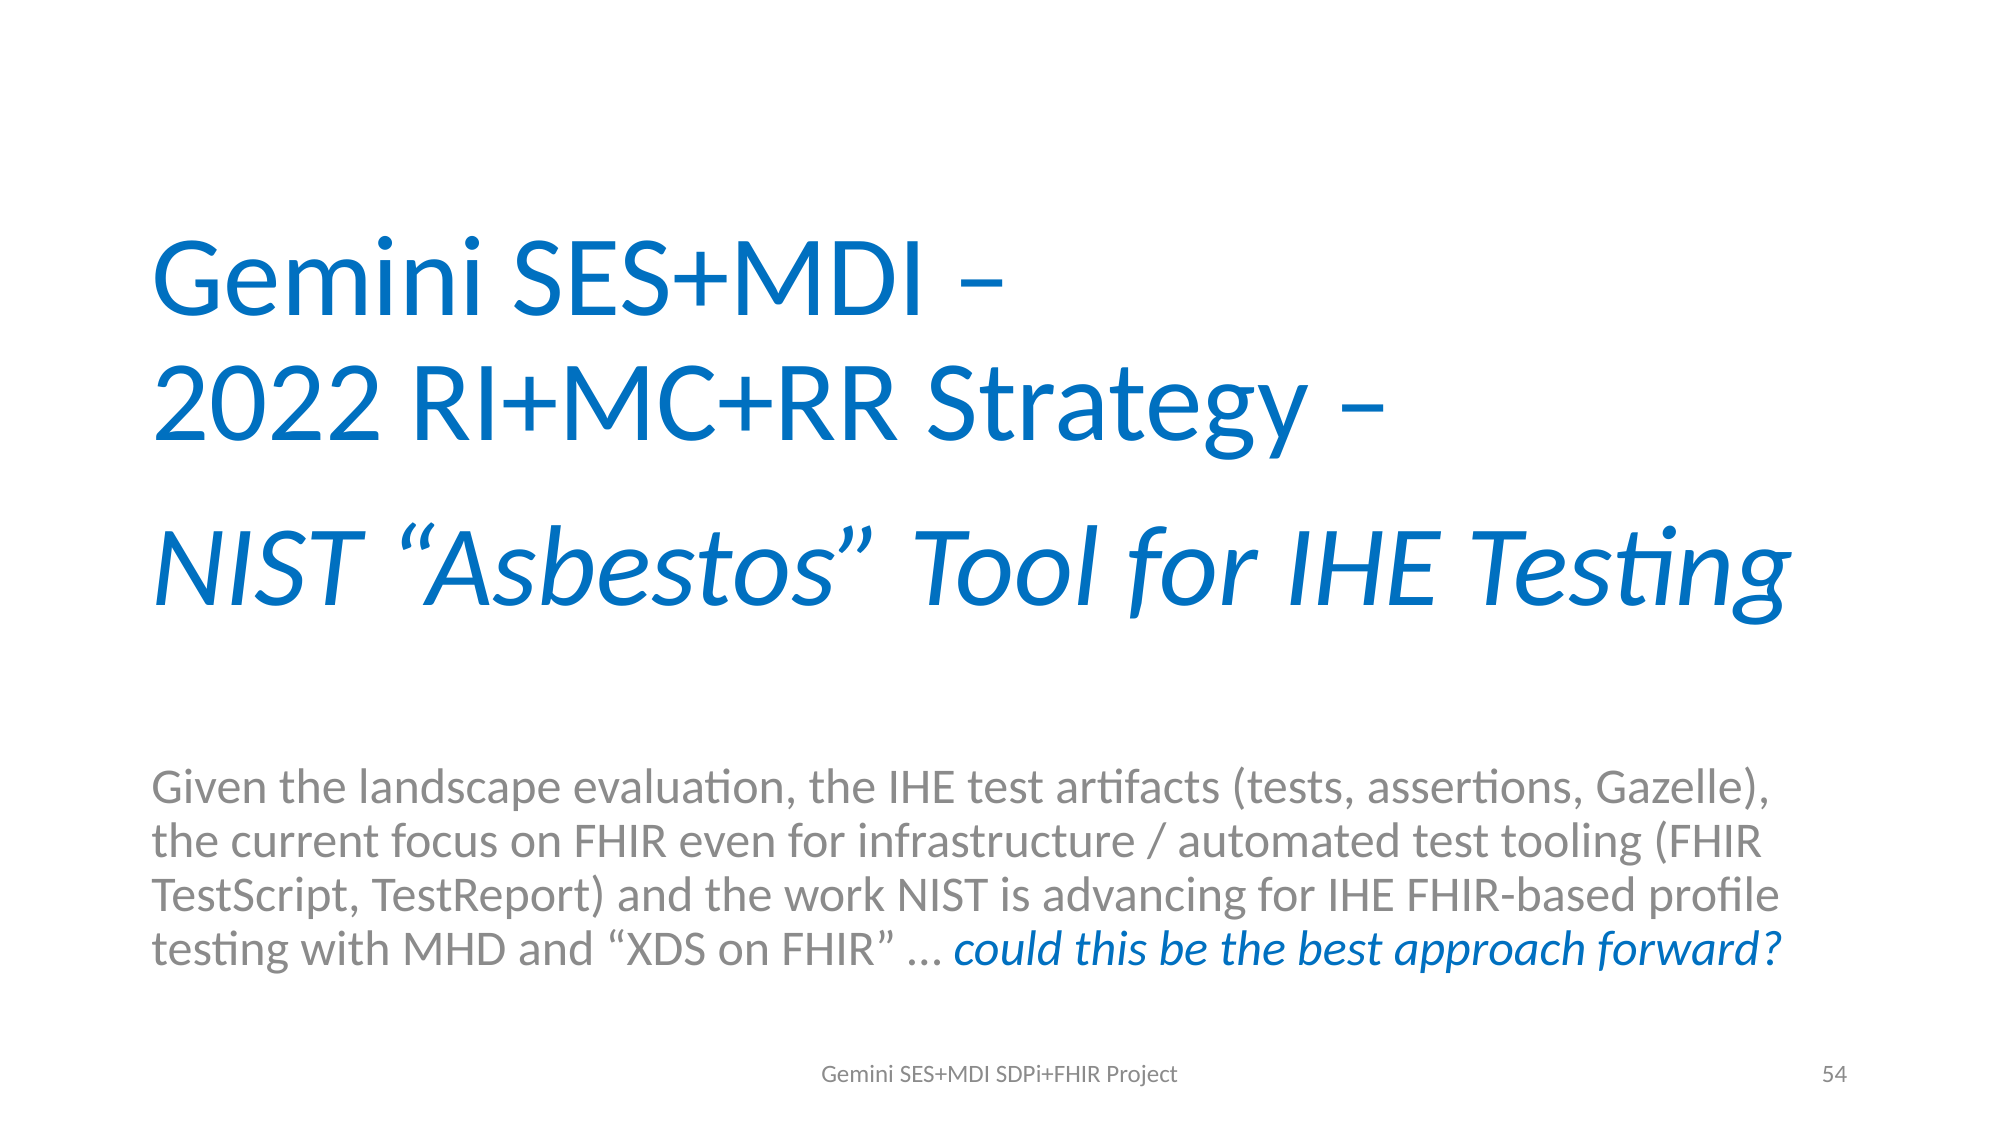

# Gemini SES+MDI – 2022 RI+MC+RR Strategy – NIST “Asbestos” Tool for IHE Testing
Given the landscape evaluation, the IHE test artifacts (tests, assertions, Gazelle), the current focus on FHIR even for infrastructure / automated test tooling (FHIR TestScript, TestReport) and the work NIST is advancing for IHE FHIR-based profile testing with MHD and “XDS on FHIR” … could this be the best approach forward?
Gemini SES+MDI SDPi+FHIR Project
54